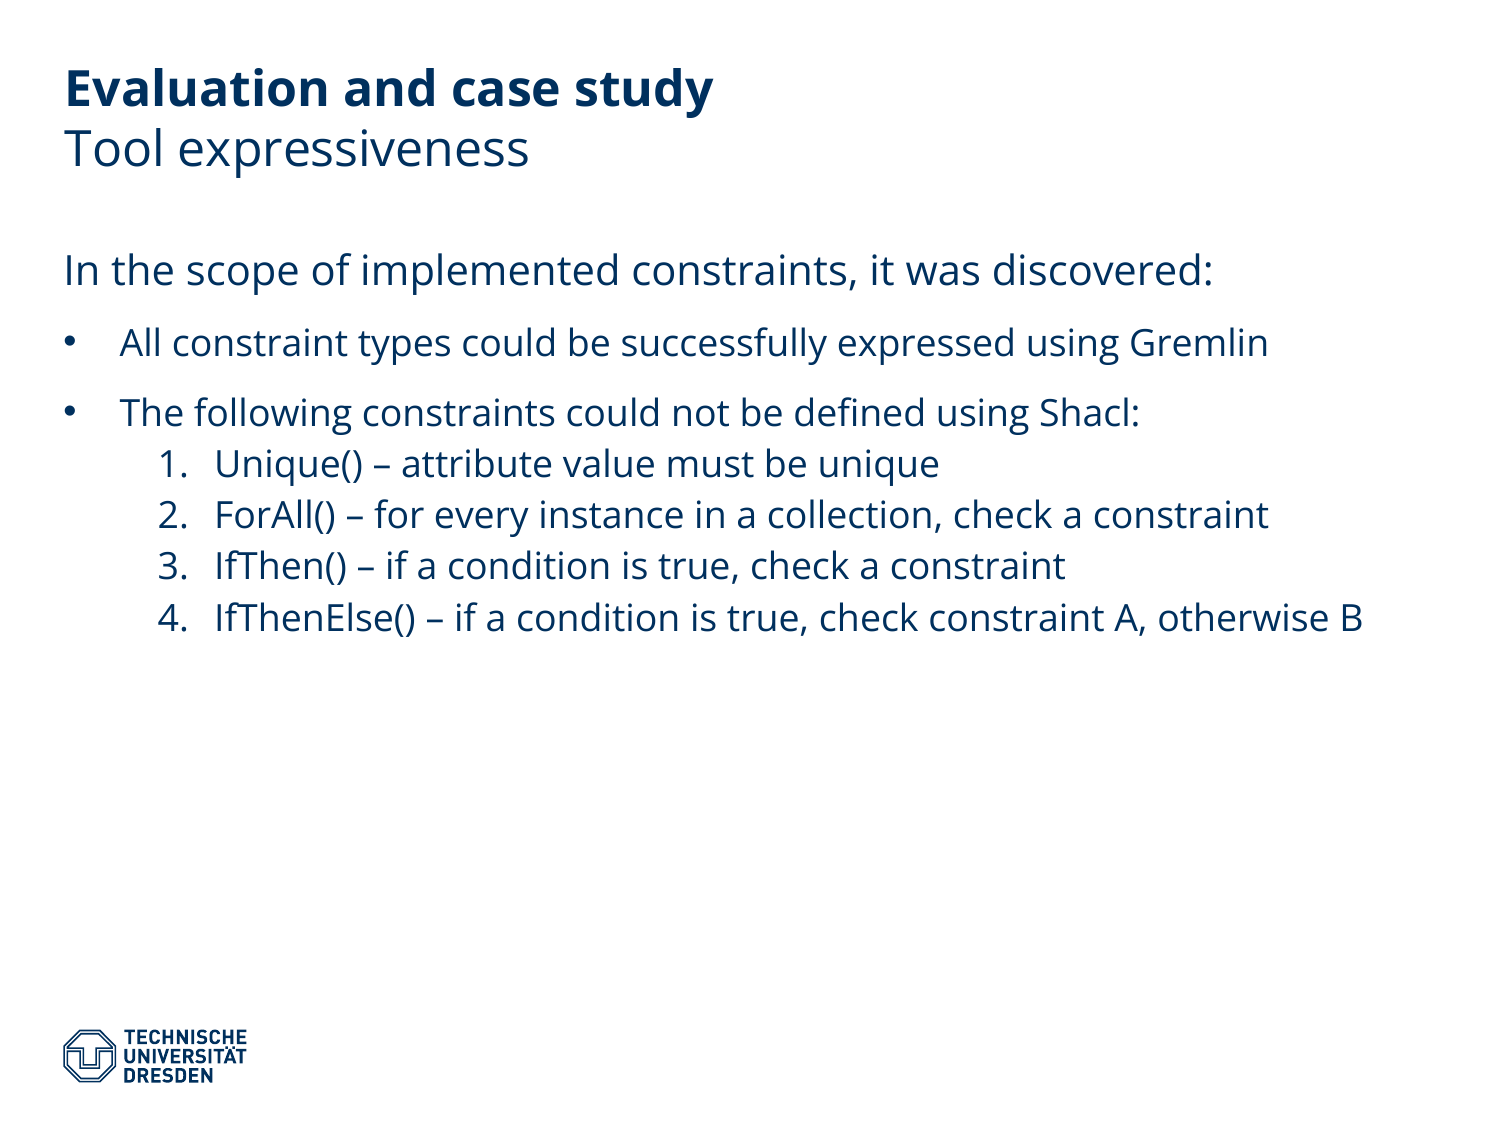

# Evaluation and case study Tool expressiveness
In the scope of implemented constraints, it was discovered:
All constraint types could be successfully expressed using Gremlin
The following constraints could not be defined using Shacl:
Unique() – attribute value must be unique
ForAll() – for every instance in a collection, check a constraint
IfThen() – if a condition is true, check a constraint
IfThenElse() – if a condition is true, check constraint A, otherwise B